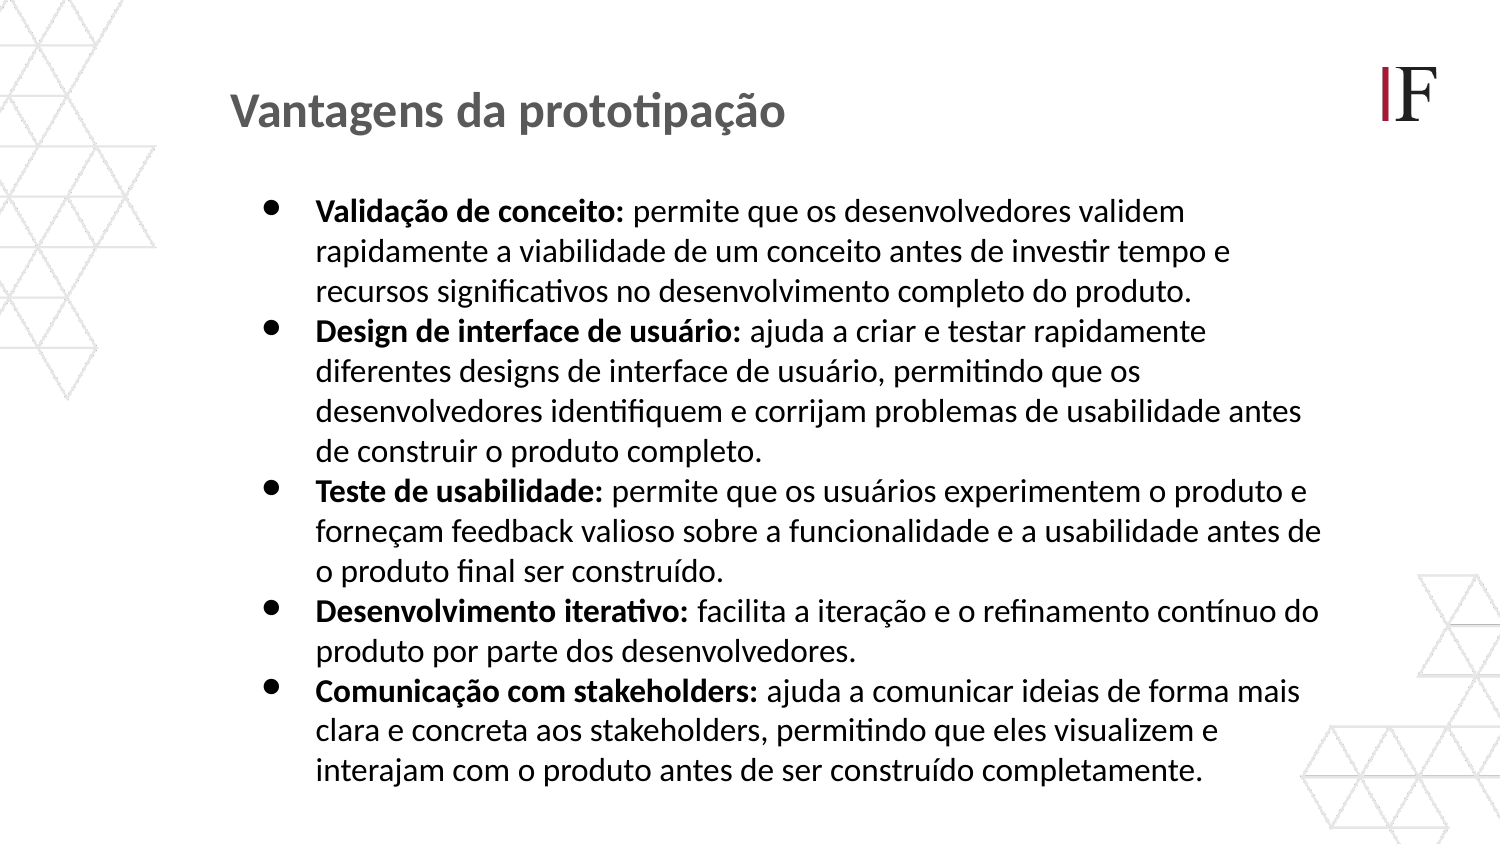

Vantagens da prototipação
Validação de conceito: permite que os desenvolvedores validem rapidamente a viabilidade de um conceito antes de investir tempo e recursos significativos no desenvolvimento completo do produto.
Design de interface de usuário: ajuda a criar e testar rapidamente diferentes designs de interface de usuário, permitindo que os desenvolvedores identifiquem e corrijam problemas de usabilidade antes de construir o produto completo.
Teste de usabilidade: permite que os usuários experimentem o produto e forneçam feedback valioso sobre a funcionalidade e a usabilidade antes de o produto final ser construído.
Desenvolvimento iterativo: facilita a iteração e o refinamento contínuo do produto por parte dos desenvolvedores.
Comunicação com stakeholders: ajuda a comunicar ideias de forma mais clara e concreta aos stakeholders, permitindo que eles visualizem e interajam com o produto antes de ser construído completamente.